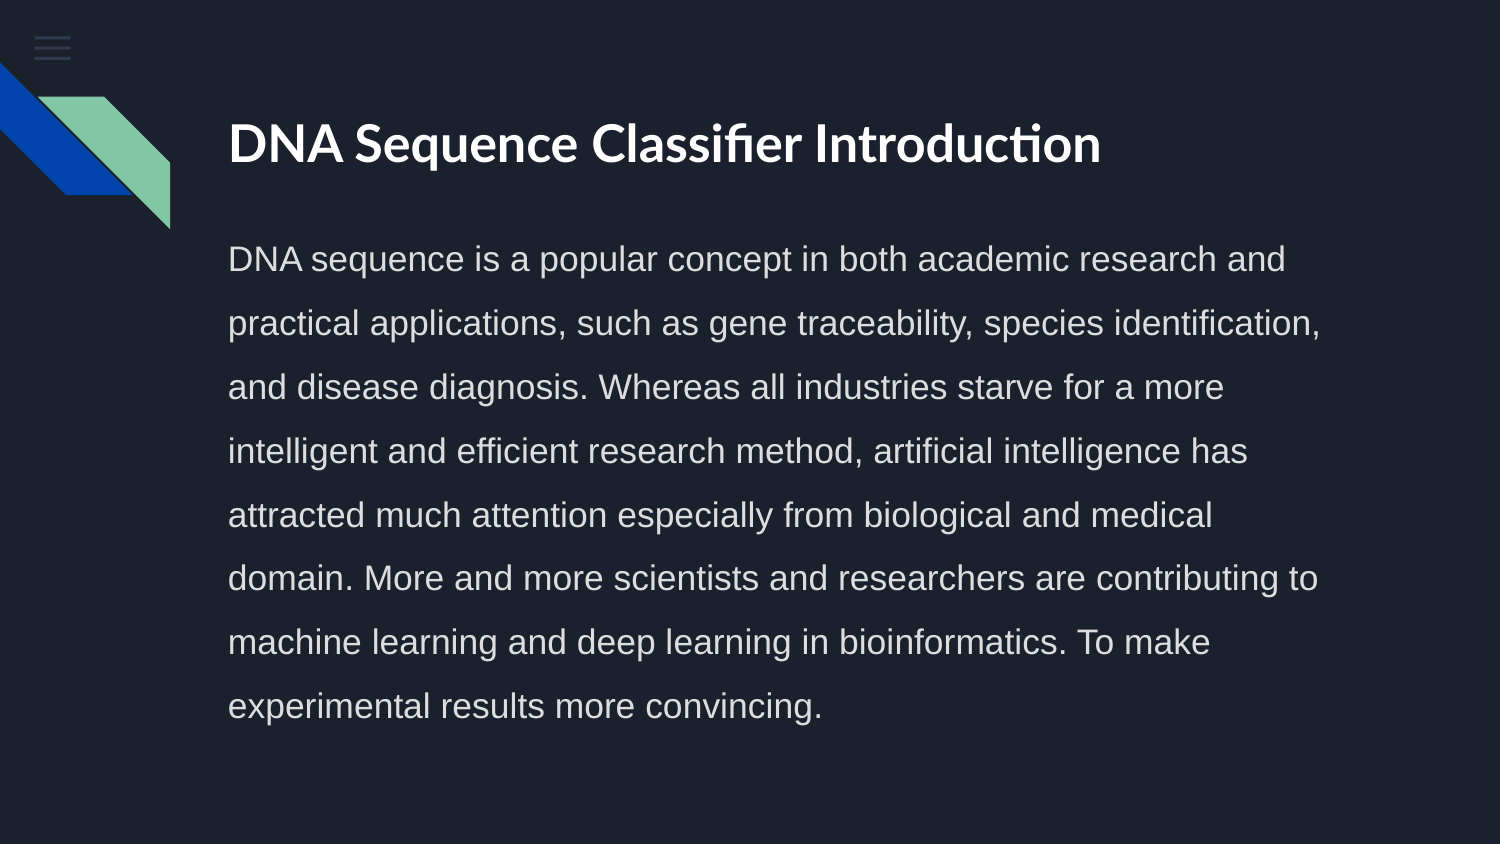

# DNA Sequence Classifier Introduction
DNA sequence is a popular concept in both academic research and practical applications, such as gene traceability, species identification, and disease diagnosis. Whereas all industries starve for a more intelligent and efficient research method, artificial intelligence has attracted much attention especially from biological and medical domain. More and more scientists and researchers are contributing to machine learning and deep learning in bioinformatics. To make experimental results more convincing.